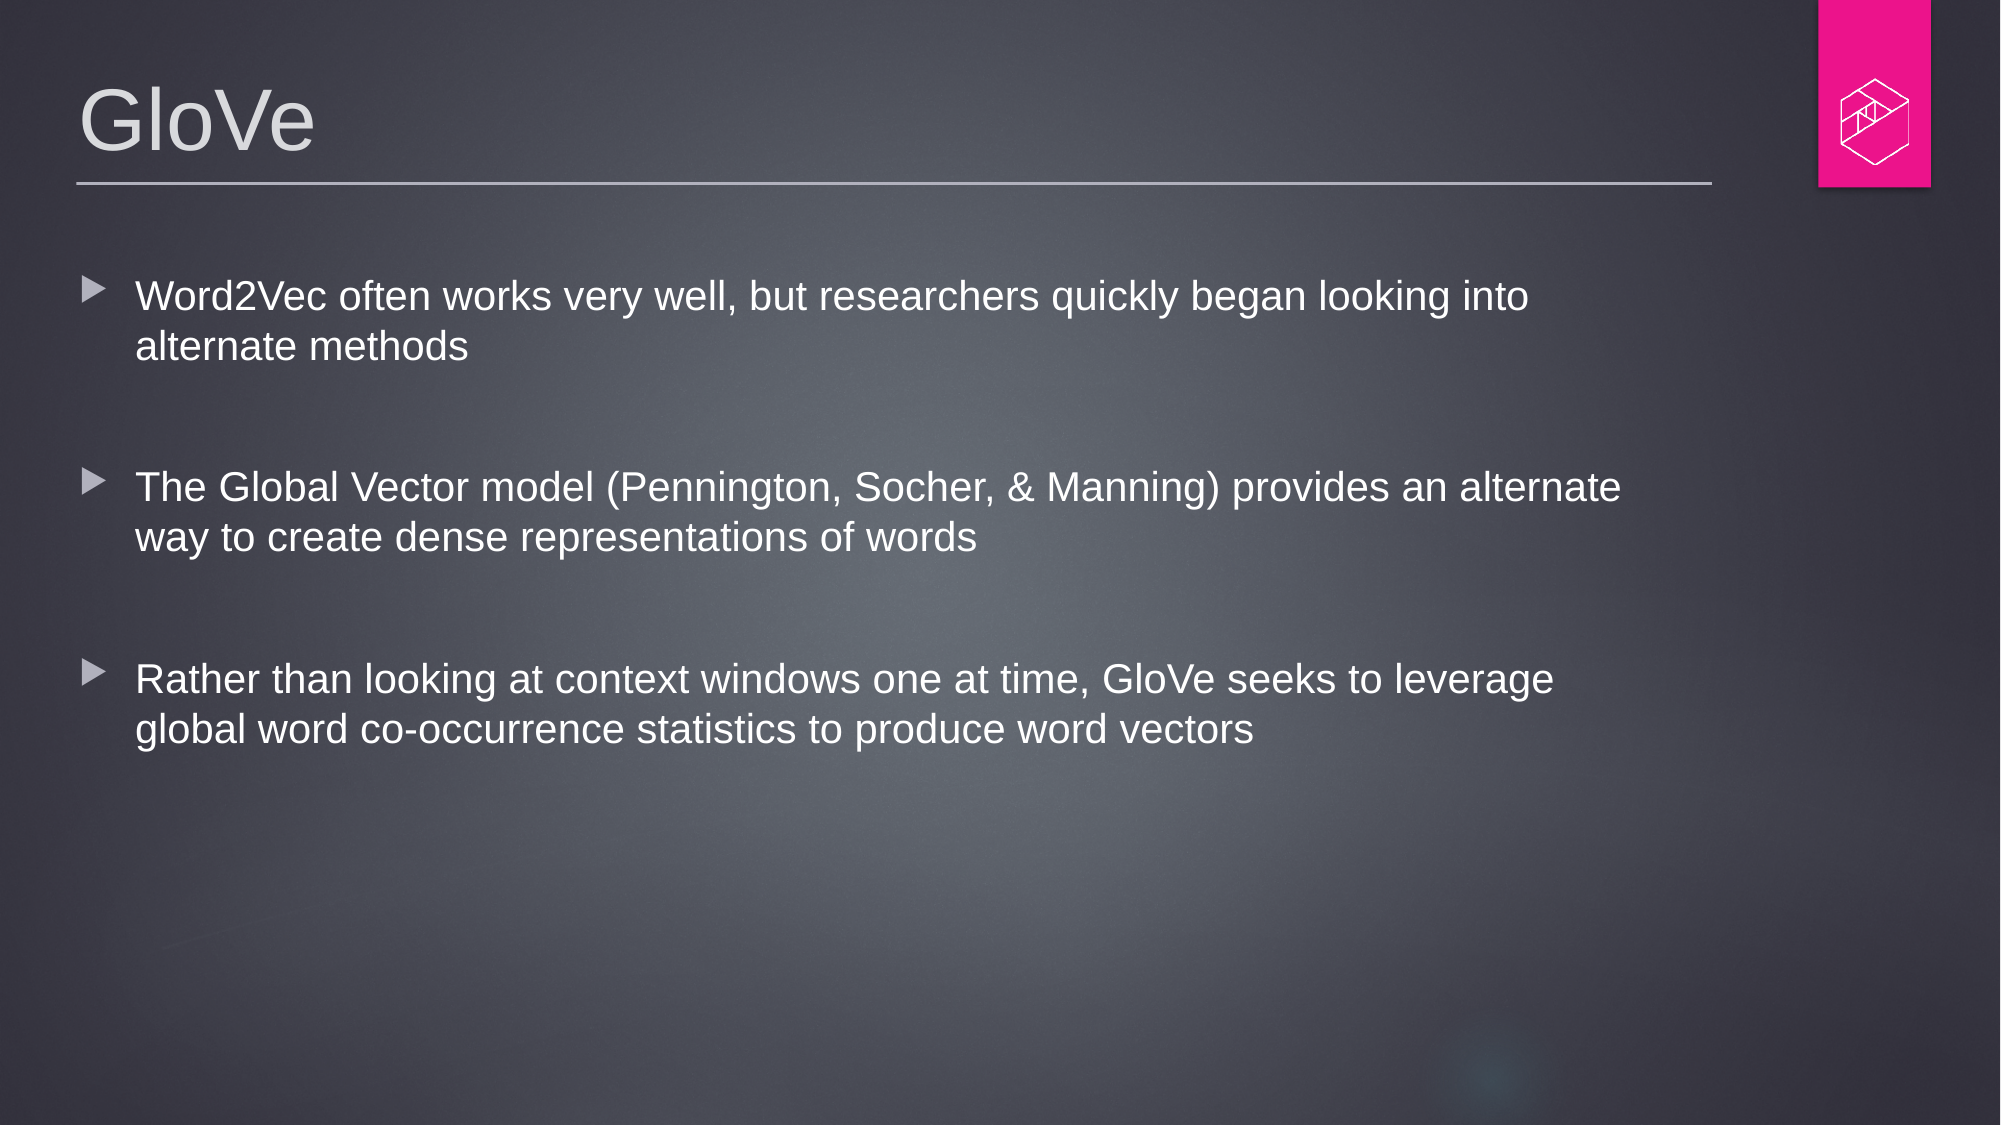

# GloVe
Word2Vec often works very well, but researchers quickly began looking into alternate methods

The Global Vector model (Pennington, Socher, & Manning) provides an alternate way to create dense representations of words

Rather than looking at context windows one at time, GloVe seeks to leverage global word co-occurrence statistics to produce word vectors